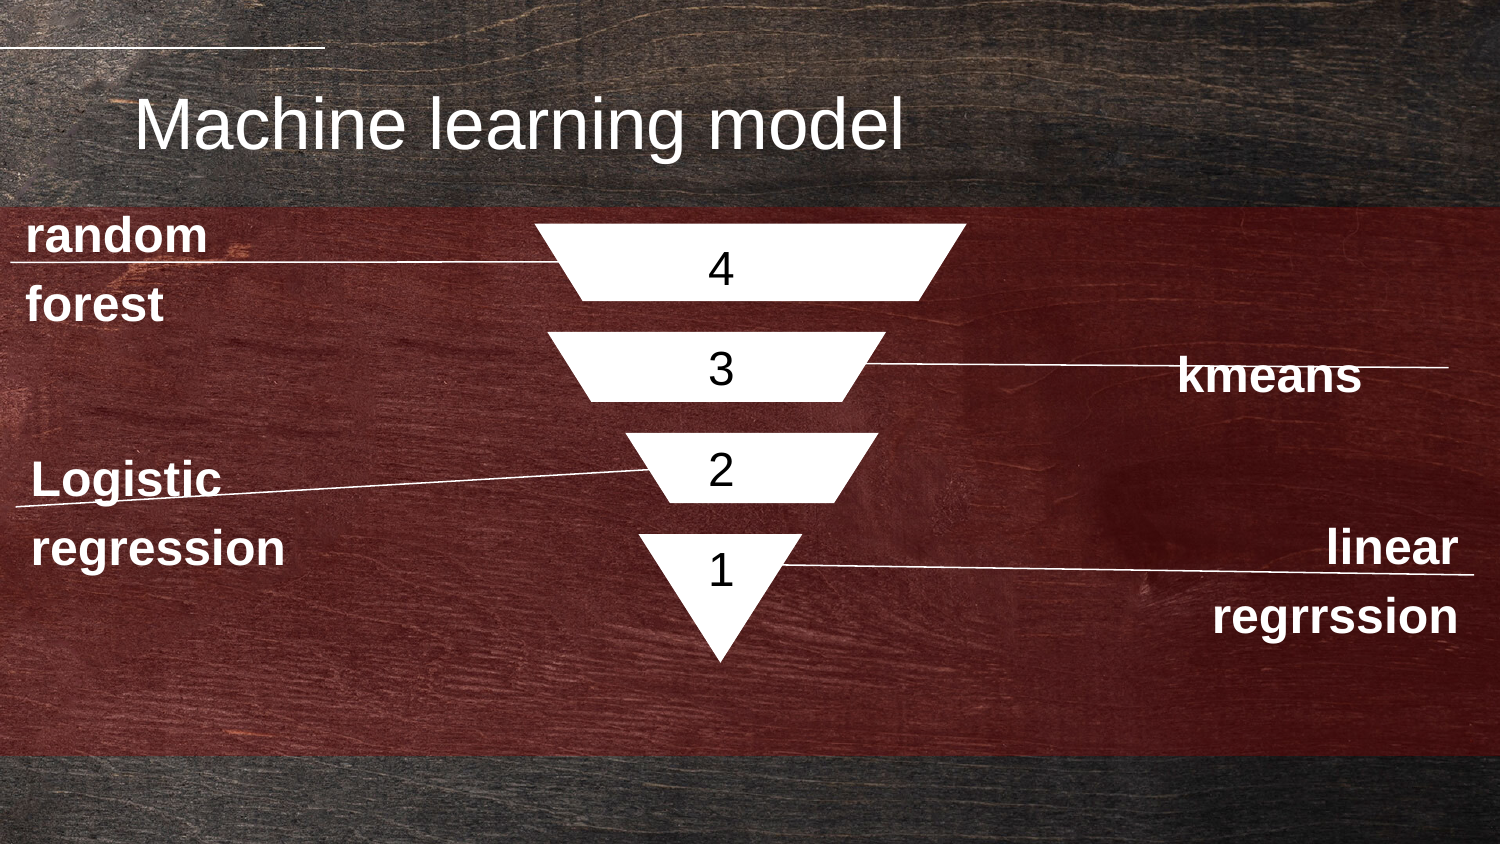

# Machine learning model
random forest

4
kmeans
3
2
Logistic regression
linear regrrssion
1